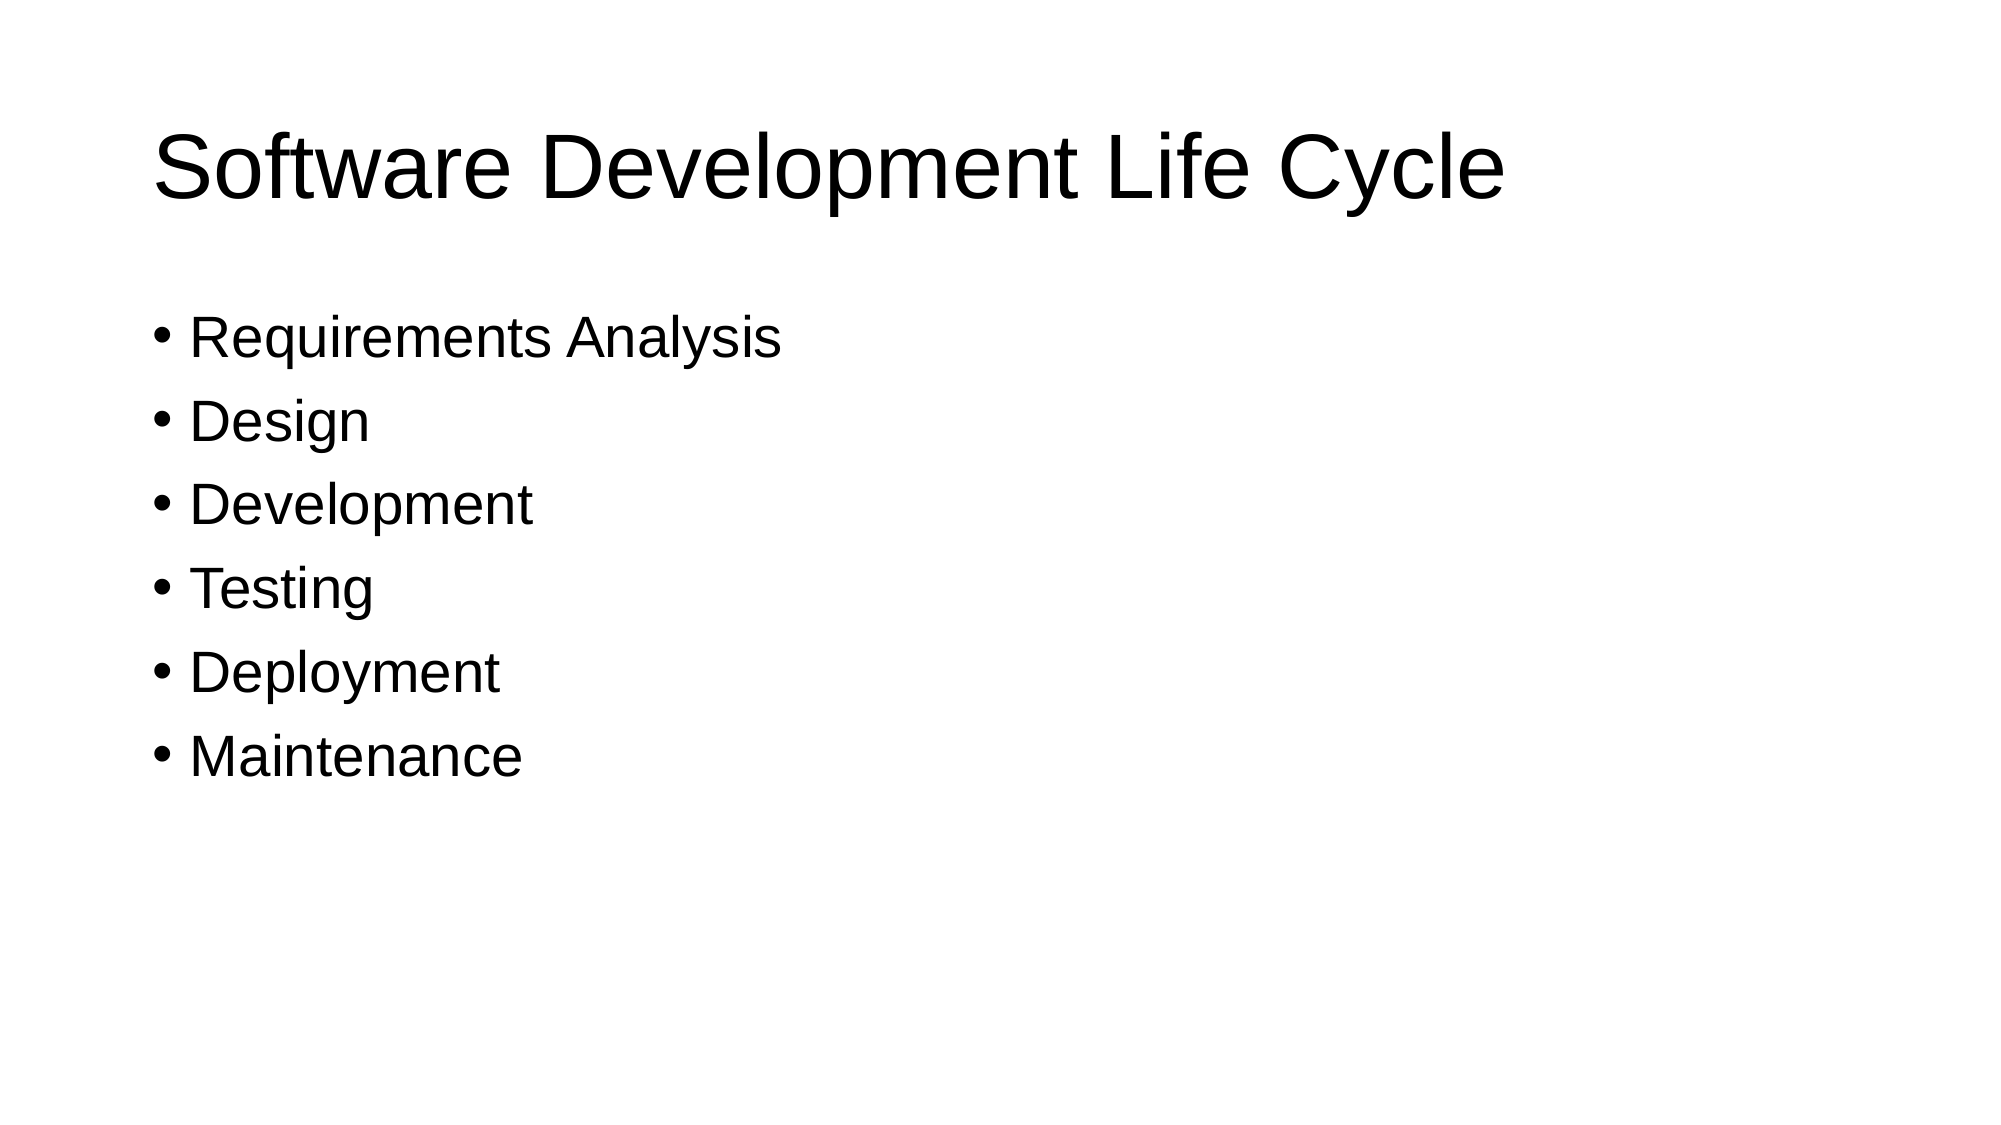

# Software Development Life Cycle
Requirements Analysis
Design
Development
Testing
Deployment
Maintenance